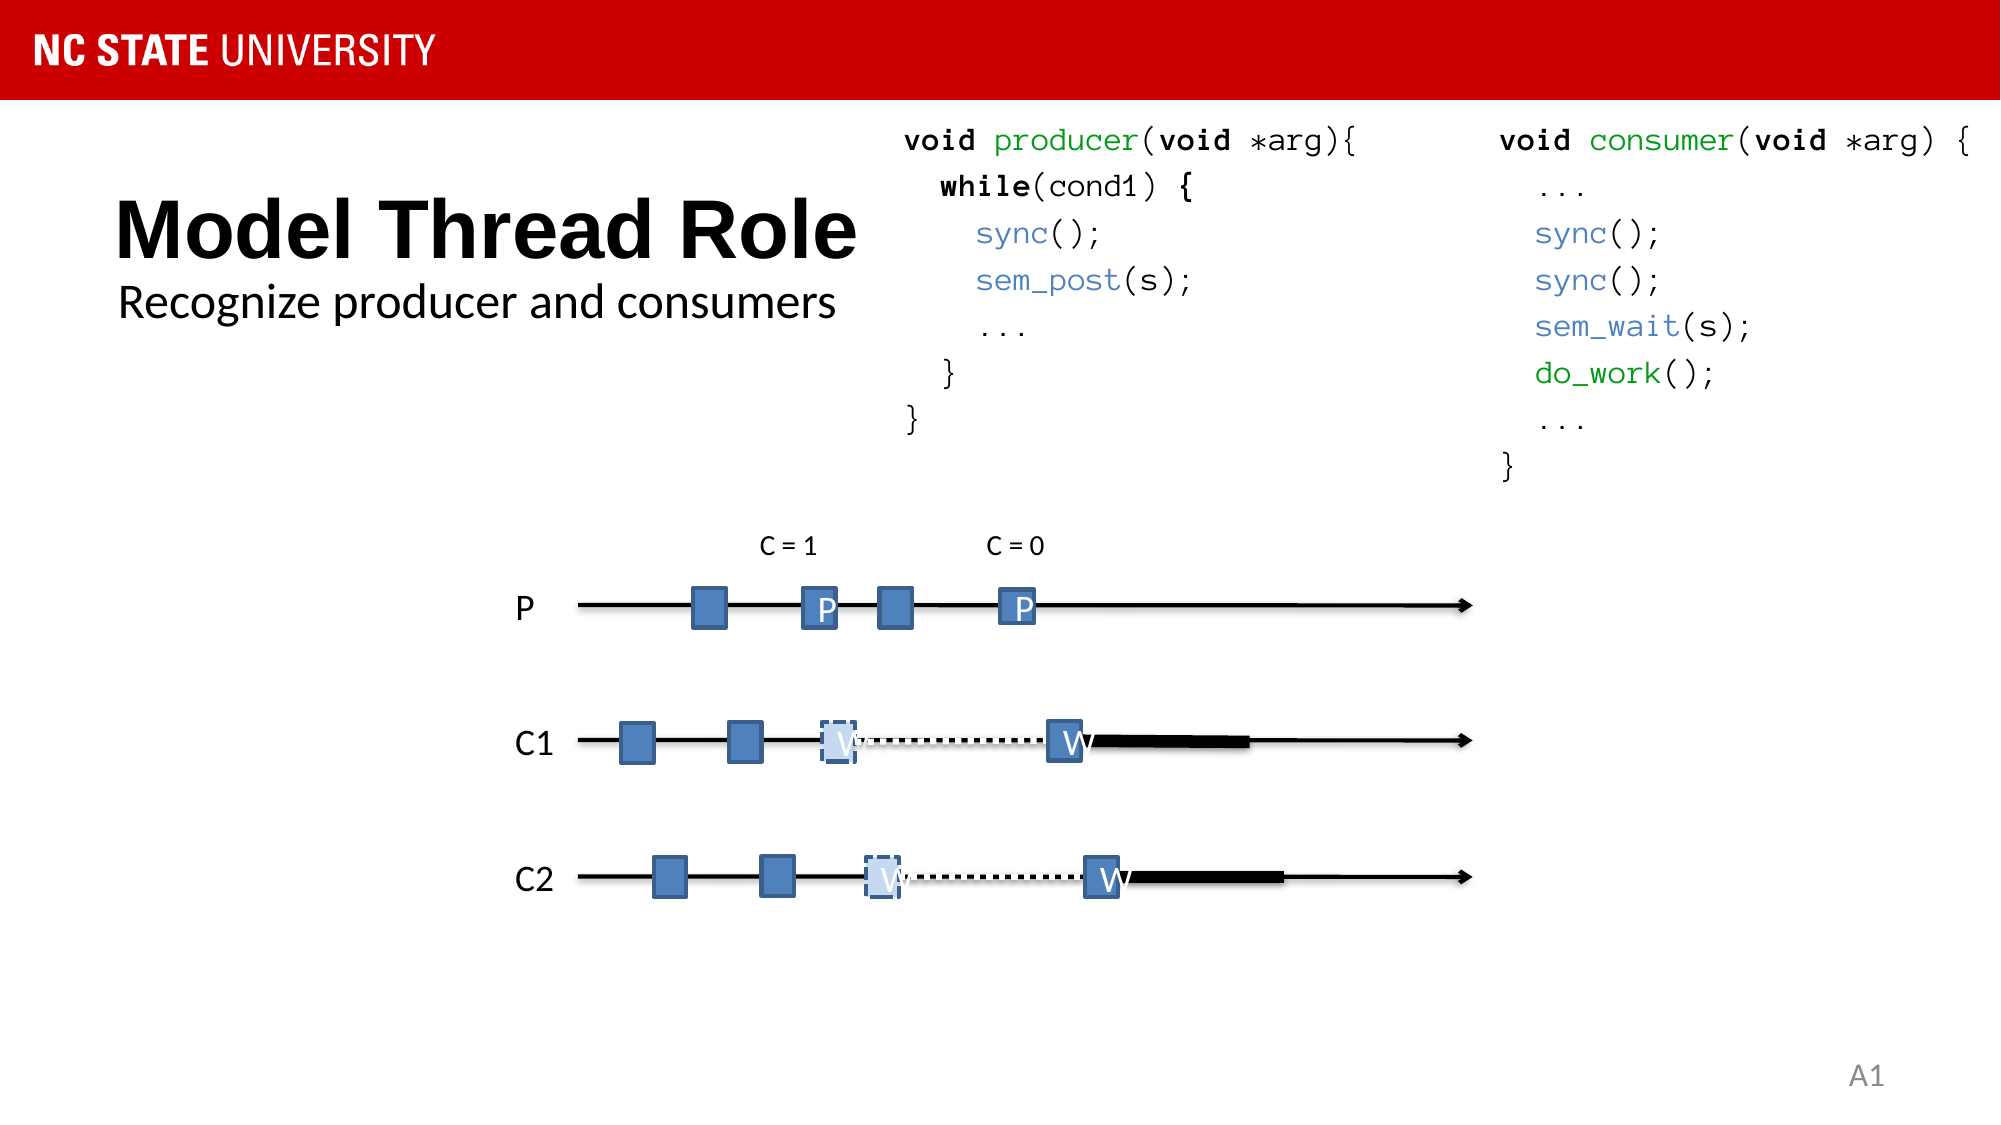

void producer(void *arg){
  while(cond1) {
    sync();
    sem_post(s);
    ...
  }
}

void consumer(void *arg) {
  ...
  sync();
  sync();
  sem_wait(s);
  do_work();
  ...
}
# Model Thread Role
Recognize producer and consumers
C = 1
C = 0
P
C1
C2

P

P
W
W

W
W
A1